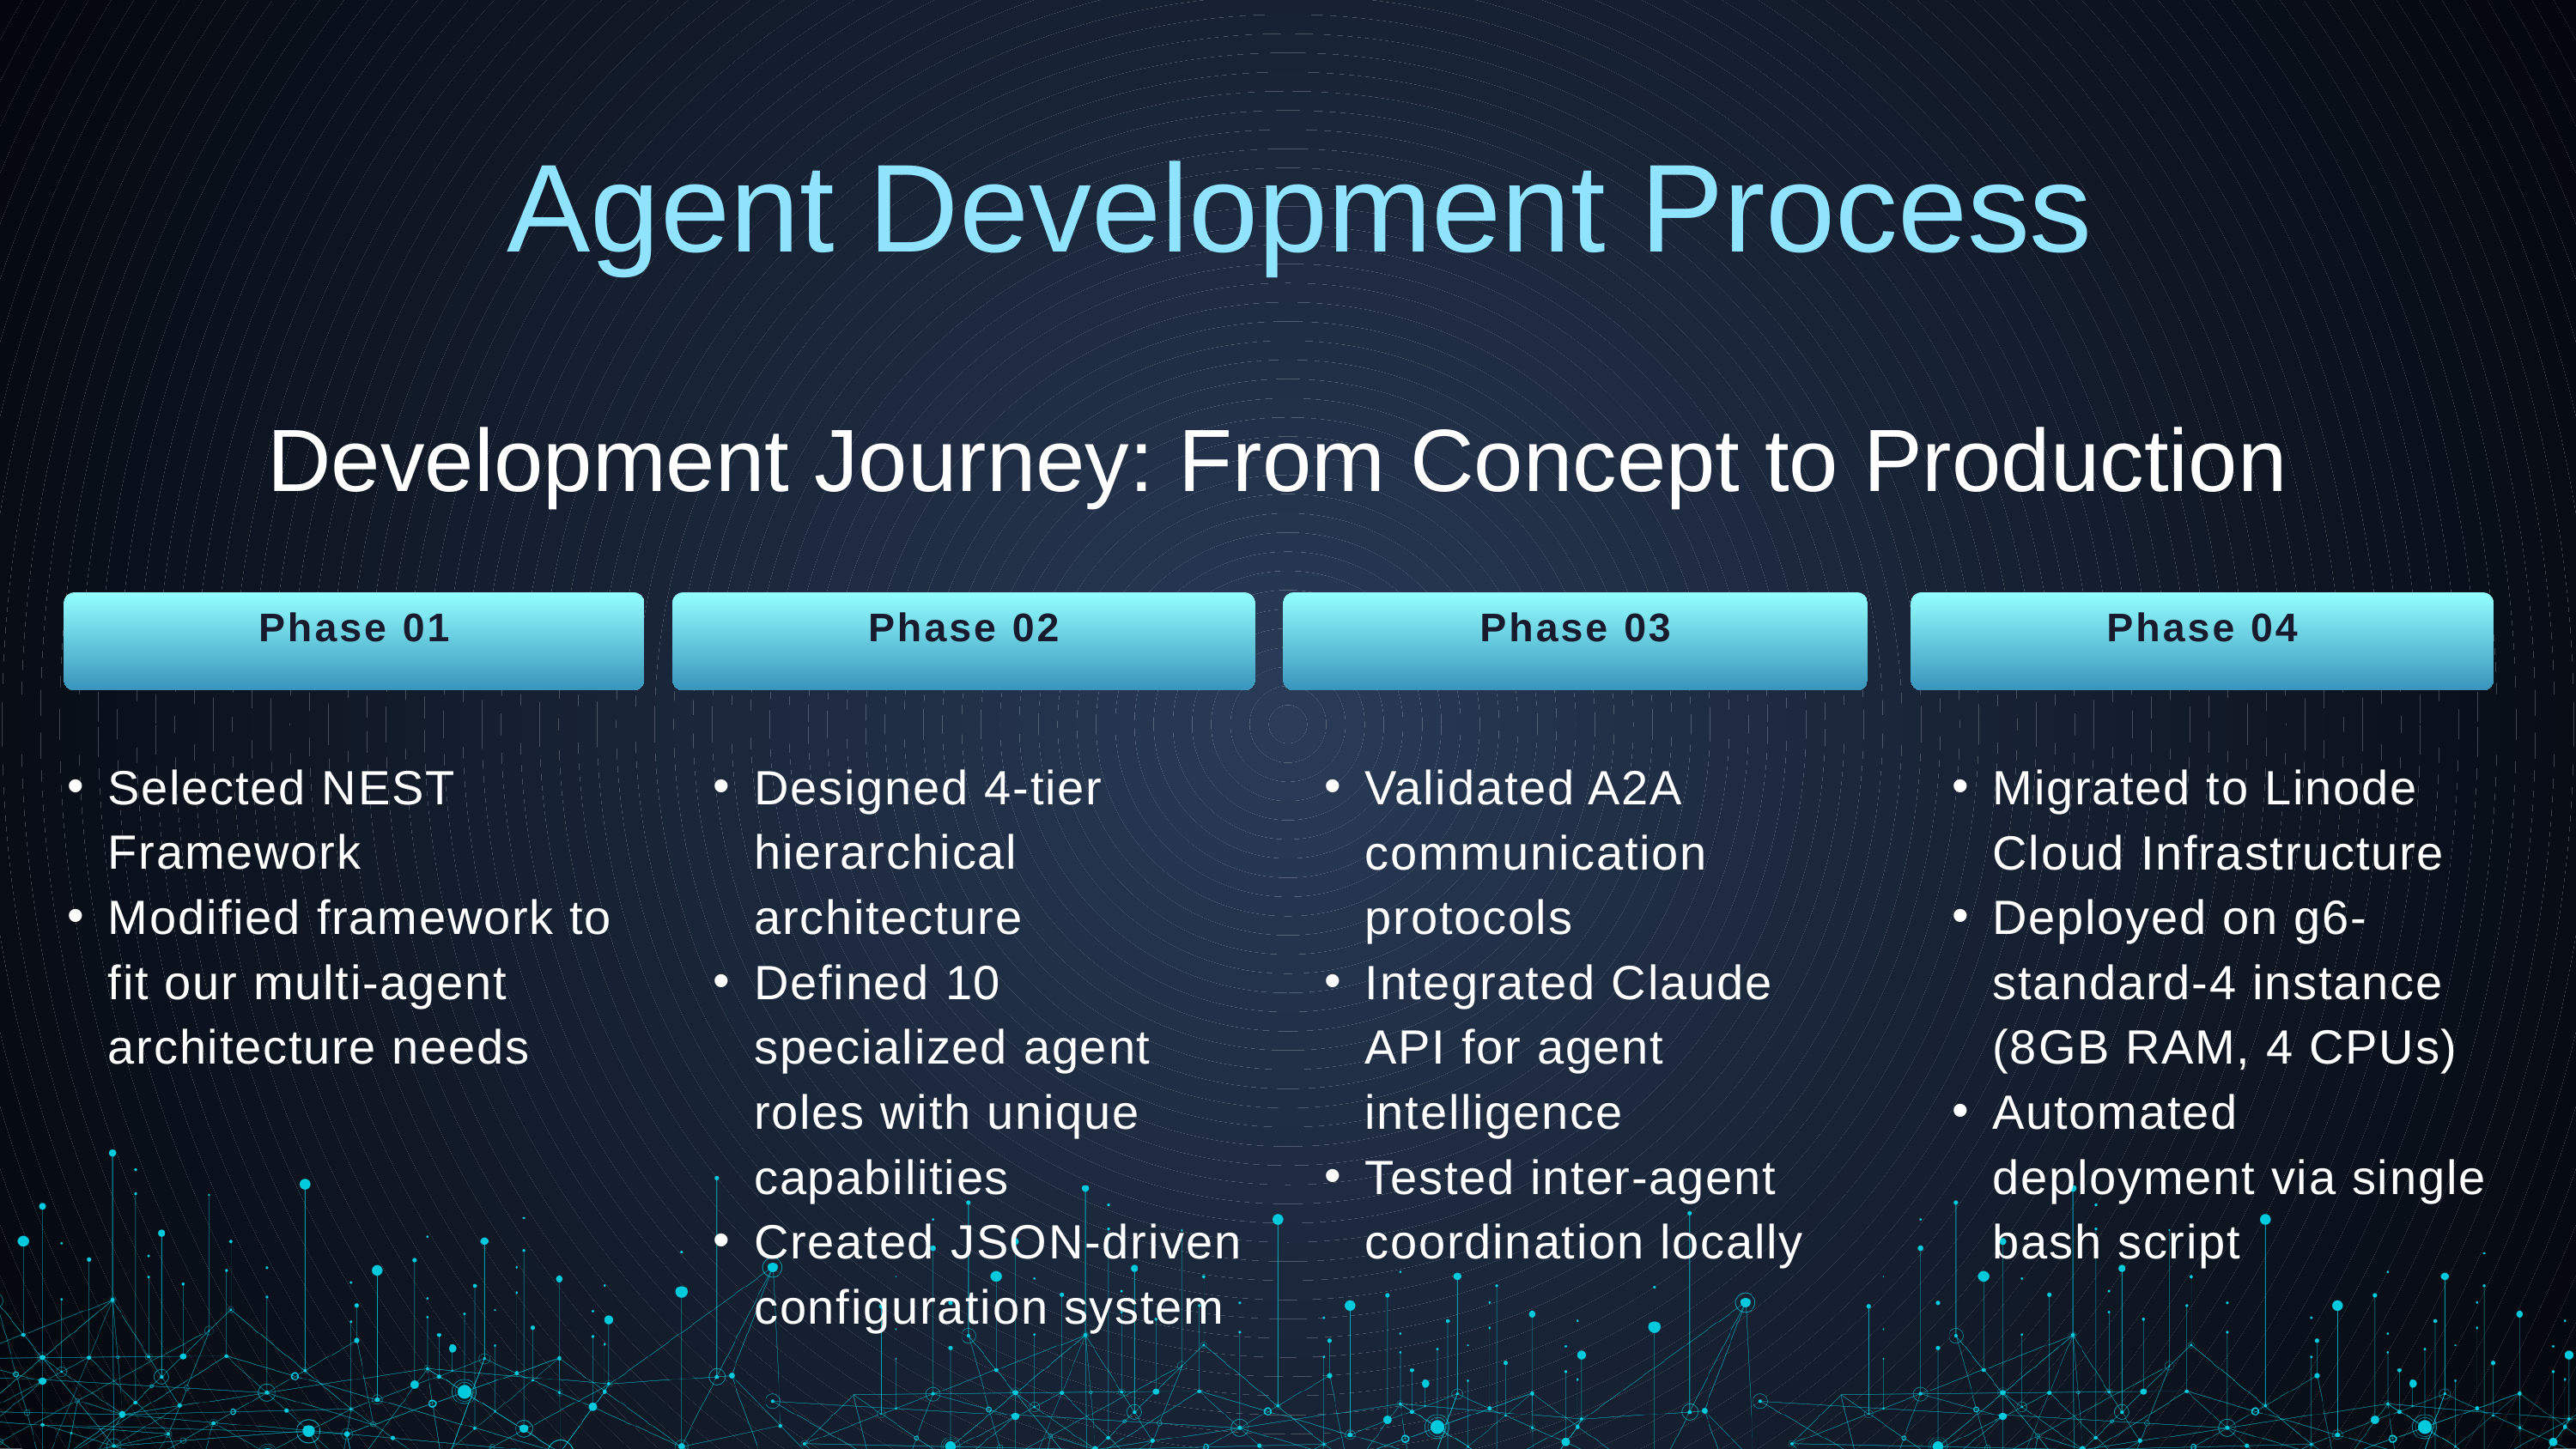

Agent Development Process
Development Journey: From Concept to Production

Phase 01

Phase 02

Phase 03

Phase 04
Selected NEST Framework
Modified framework to fit our multi-agent architecture needs

Designed 4-tier hierarchical architecture
Defined 10 specialized agent roles with unique capabilities
Created JSON-driven configuration system

Validated A2A communication protocols
Integrated Claude  API for agent intelligence
Tested inter-agent coordination locally

Migrated to Linode Cloud Infrastructure
Deployed on g6-standard-4 instance (8GB RAM, 4 CPUs)
Automated deployment via single bash script